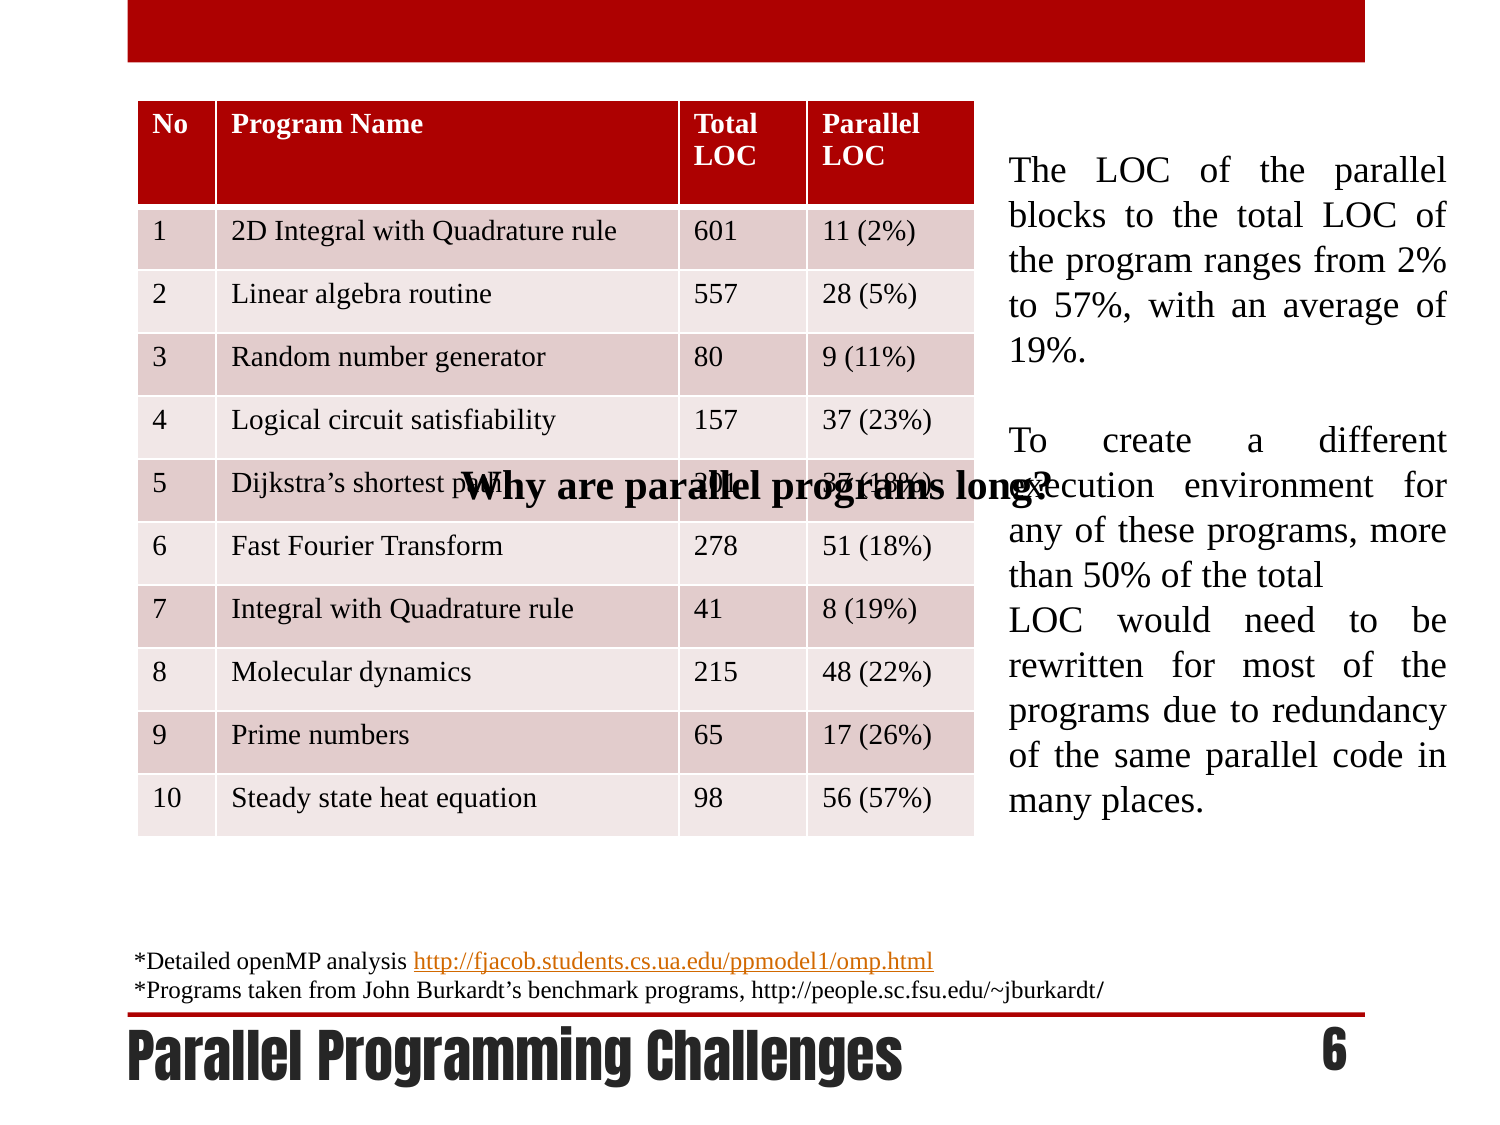

| No | Program Name | Total LOC | Parallel LOC |
| --- | --- | --- | --- |
| 1 | 2D Integral with Quadrature rule | 601 | 11 (2%) |
| 2 | Linear algebra routine | 557 | 28 (5%) |
| 3 | Random number generator | 80 | 9 (11%) |
| 4 | Logical circuit satisfiability | 157 | 37 (23%) |
| 5 | Dijkstra’s shortest path | 201 | 37 (18%) |
| 6 | Fast Fourier Transform | 278 | 51 (18%) |
| 7 | Integral with Quadrature rule | 41 | 8 (19%) |
| 8 | Molecular dynamics | 215 | 48 (22%) |
| 9 | Prime numbers | 65 | 17 (26%) |
| 10 | Steady state heat equation | 98 | 56 (57%) |
The LOC of the parallel blocks to the total LOC of the program ranges from 2% to 57%, with an average of 19%.

To create a different execution environment for any of these programs, more than 50% of the total
LOC would need to be rewritten for most of the programs due to redundancy of the same parallel code in many places.
Why are parallel programs long?

*Detailed openMP analysis http://fjacob.students.cs.ua.edu/ppmodel1/omp.html
*Programs taken from John Burkardt’s benchmark programs, http://people.sc.fsu.edu/~jburkardt/
# Parallel Programming Challenges
6